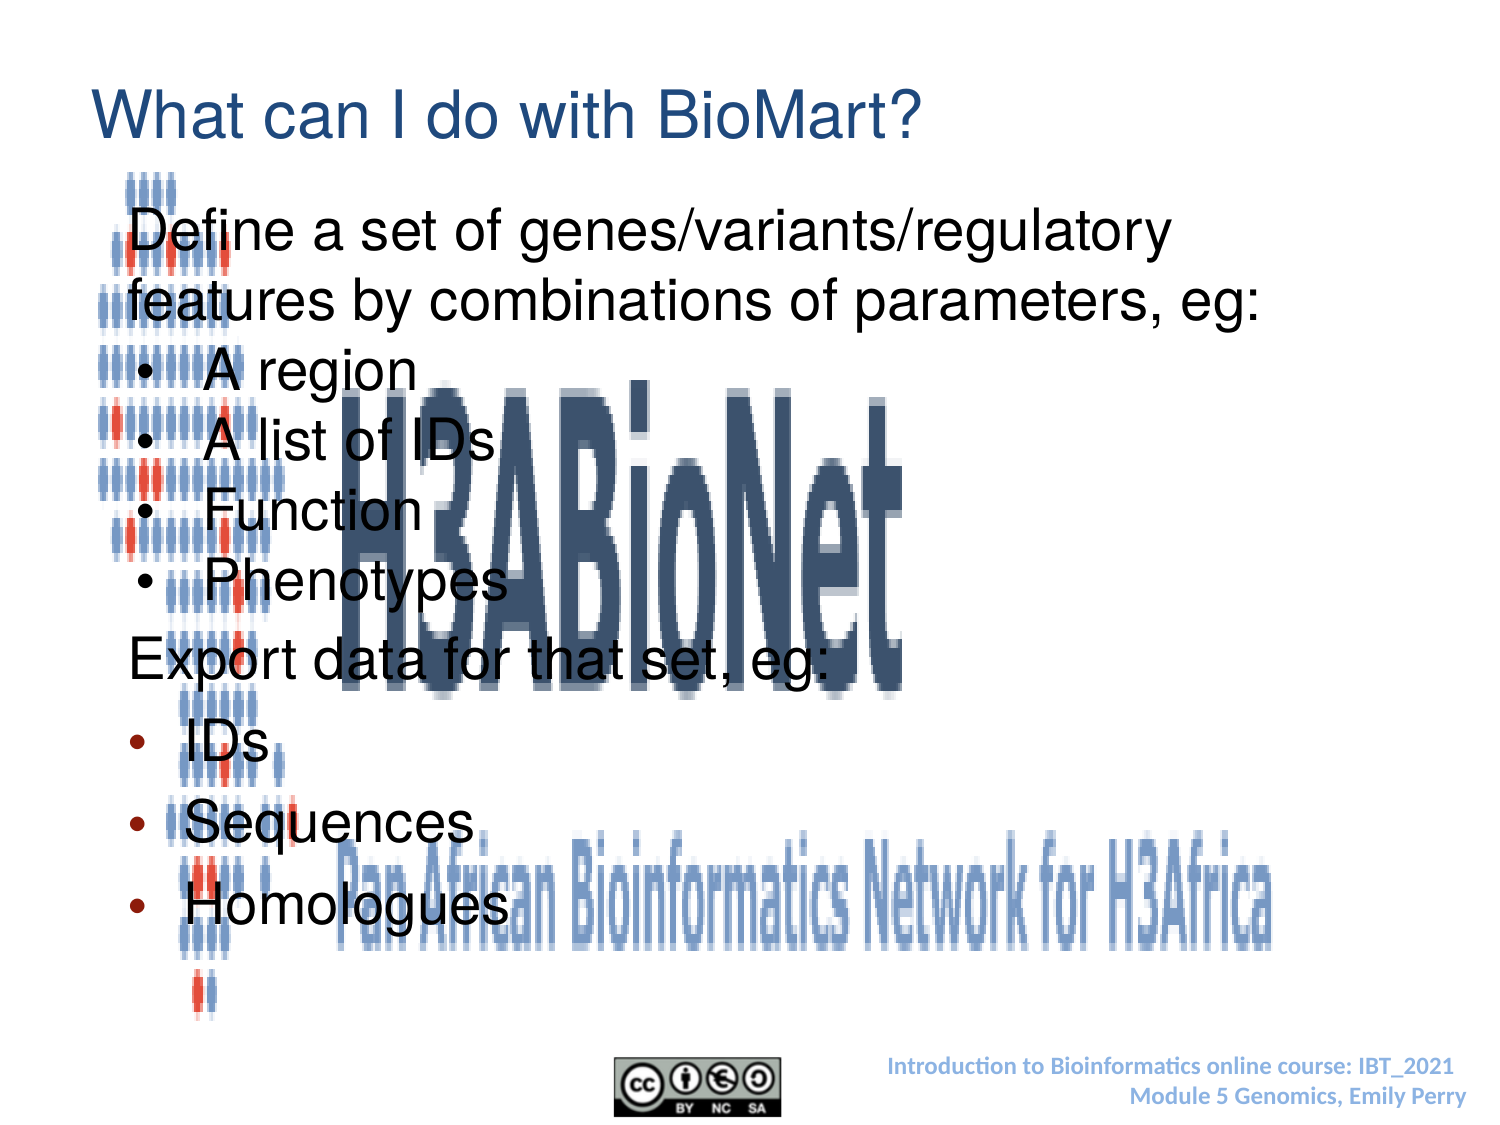

# What can I do with BioMart?
Define a set of genes/variants/regulatory features by combinations of parameters, eg:
A region
A list of IDs
Function
Phenotypes
Export data for that set, eg:
IDs
Sequences
Homologues